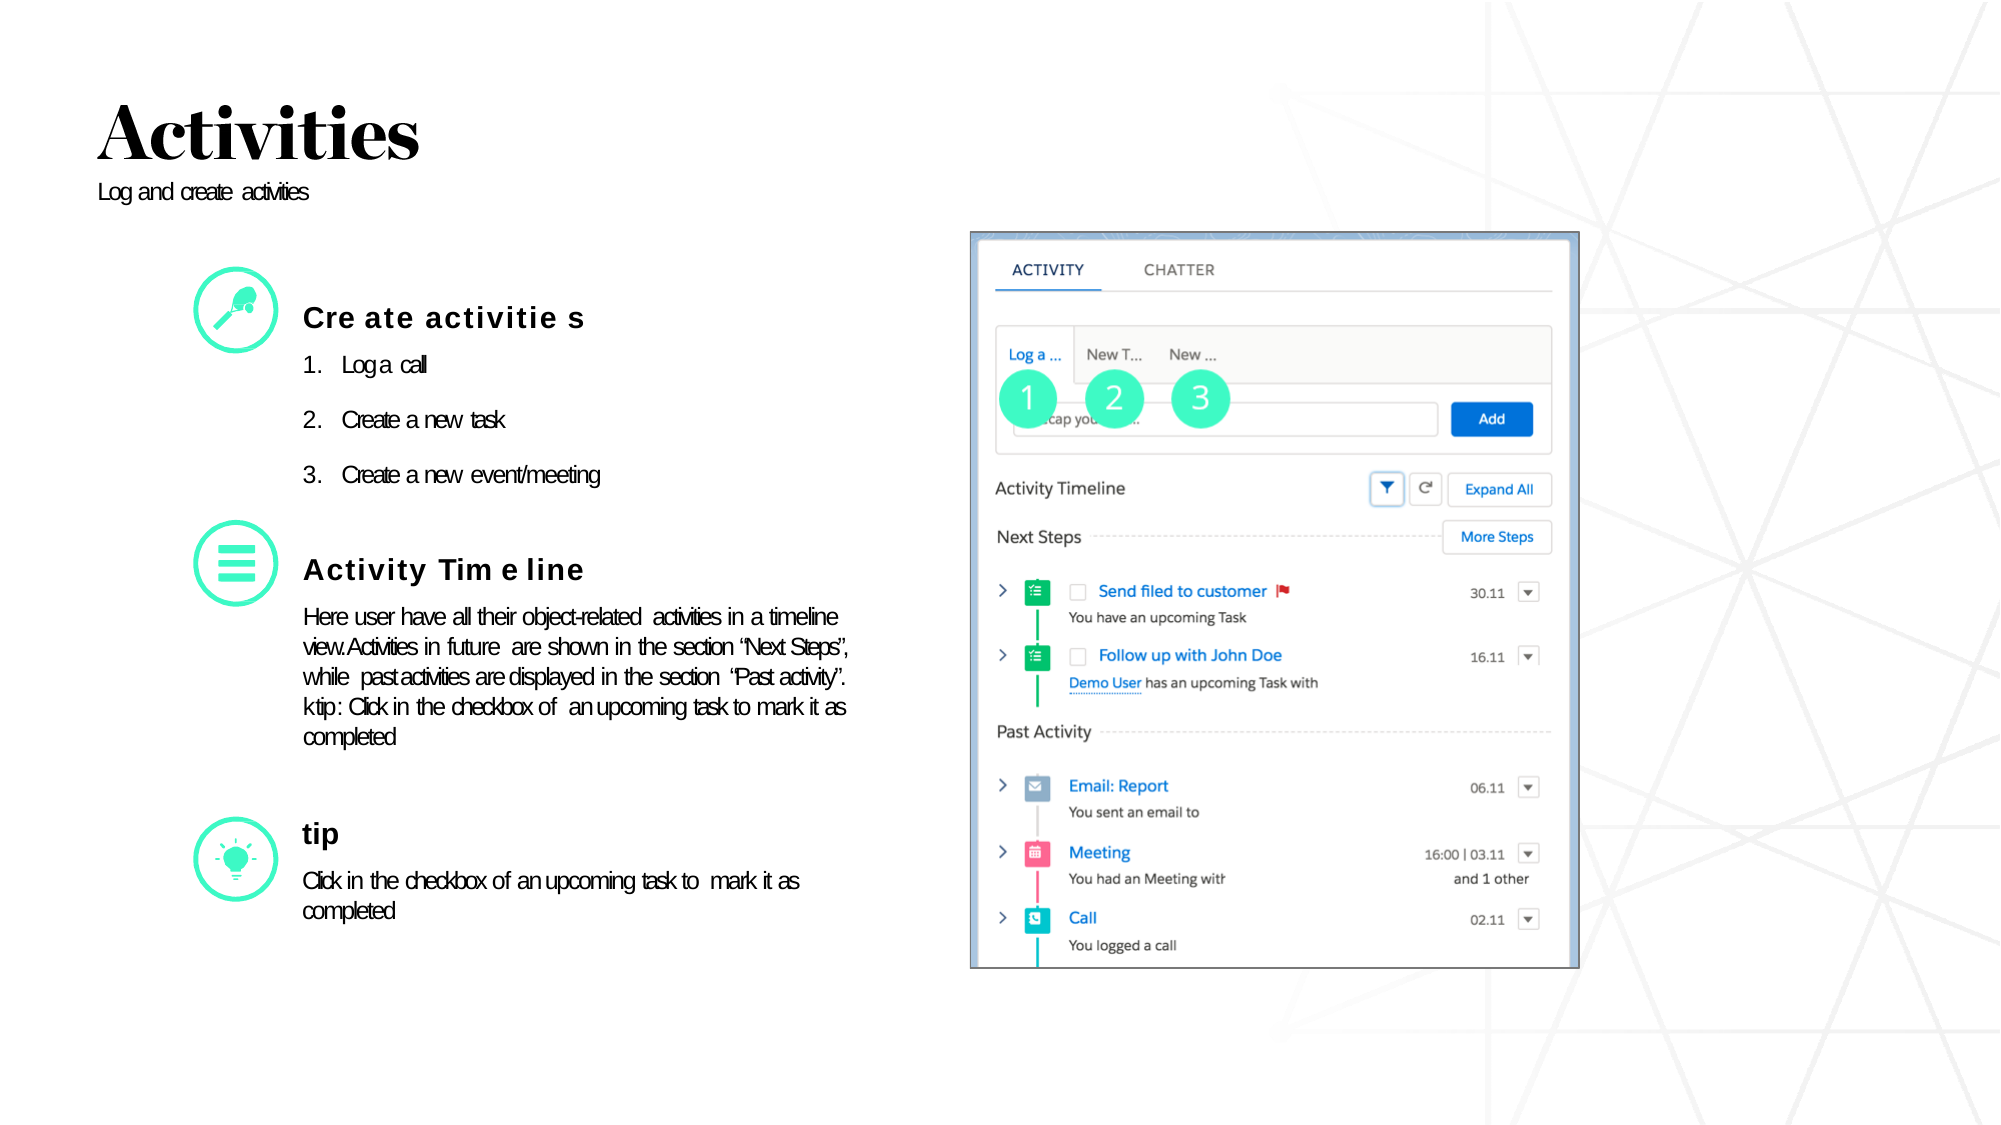

Log and create activities

Cre ate activitie s
Log a call
Create a new task
Create a new event/meeting

Activity Tim e line
Here user have all their object-related  activities in a timeline view. Activities in future  are shown in the section “Next Steps”, while  past activities are displayed in the section  “Past activity”. ktip: Click in the checkbox of  an upcoming task to mark it as completed

tip
Click in the checkbox of an upcoming task to  mark it as completed